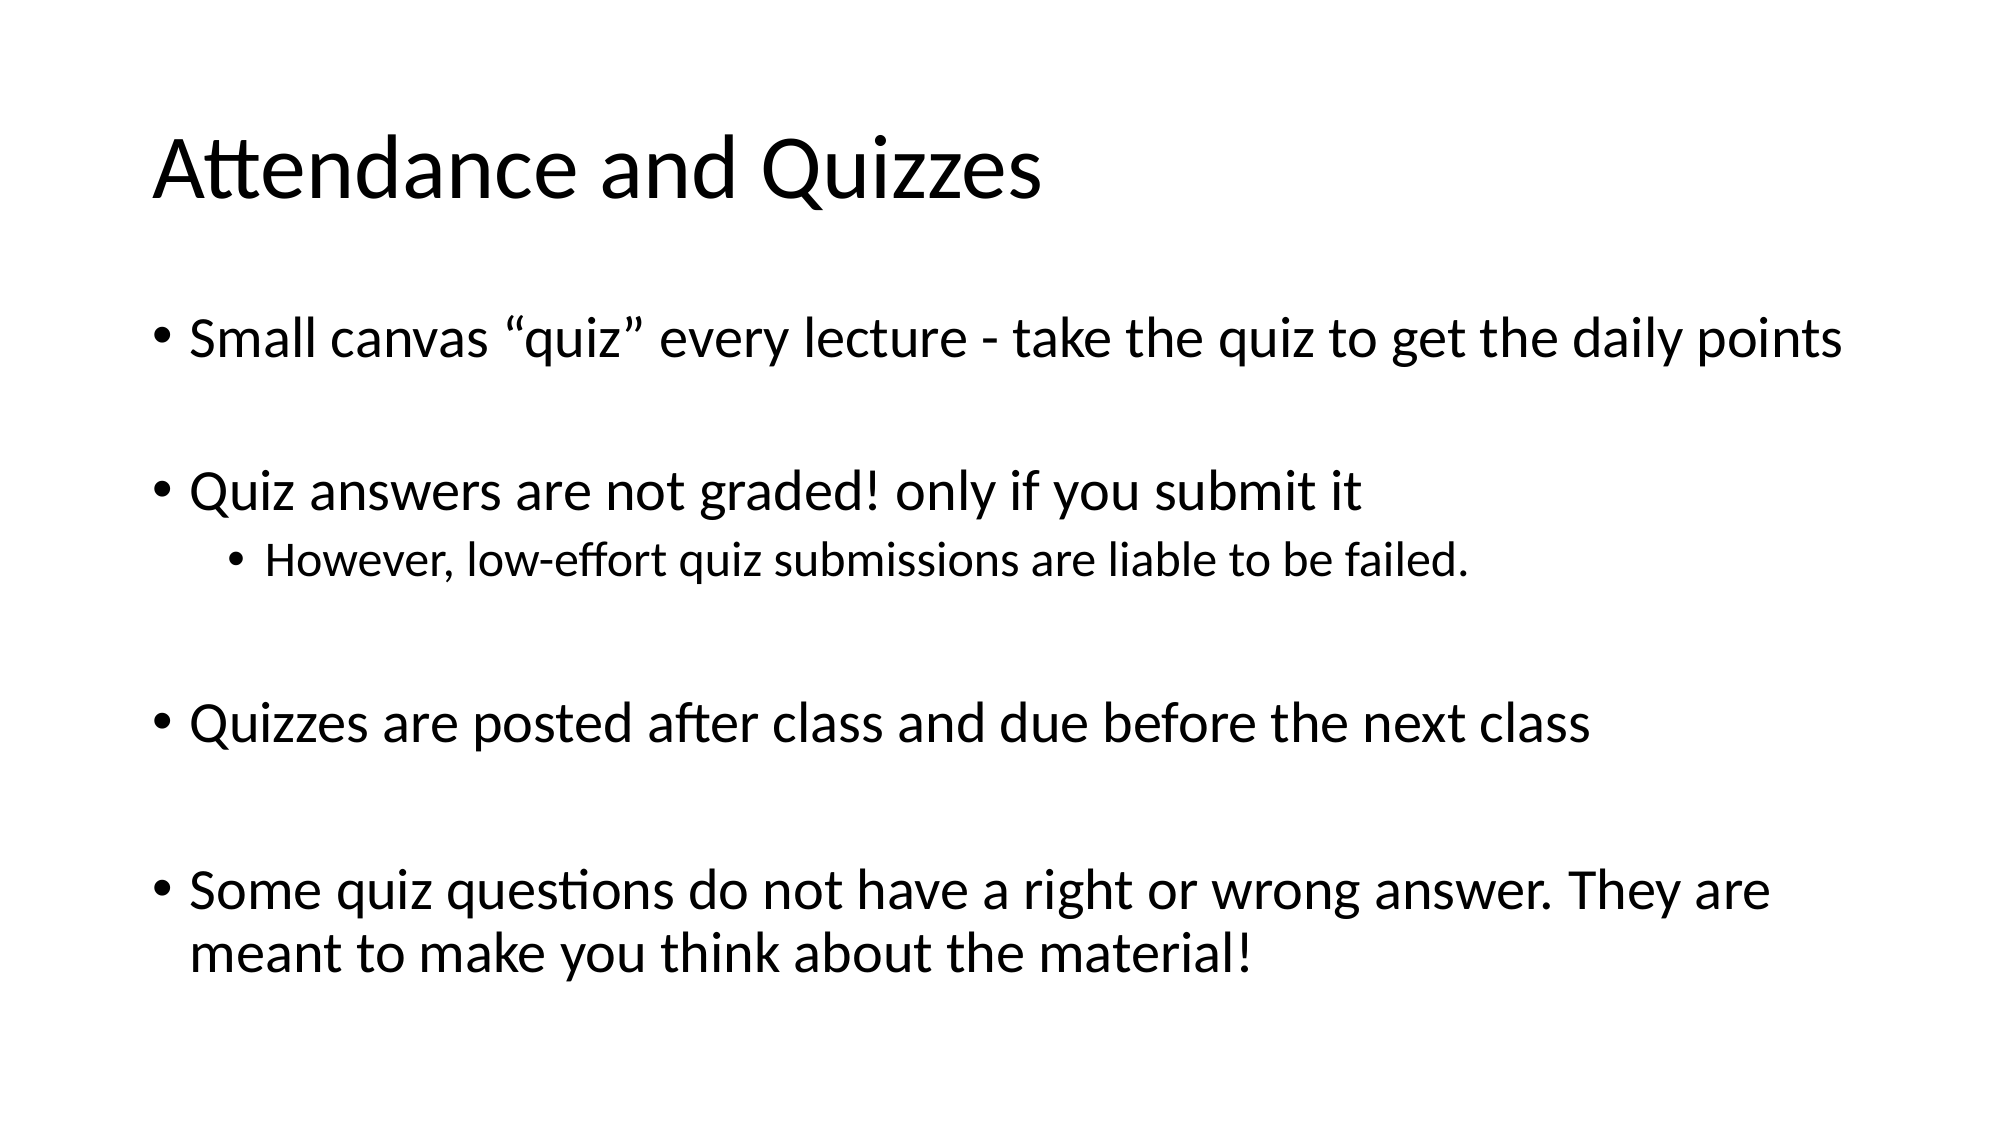

# Attendance and Quizzes
Small canvas “quiz” every lecture - take the quiz to get the daily points
Quiz answers are not graded! only if you submit it
However, low-effort quiz submissions are liable to be failed.

Quizzes are posted after class and due before the next class

Some quiz questions do not have a right or wrong answer. They are meant to make you think about the material!